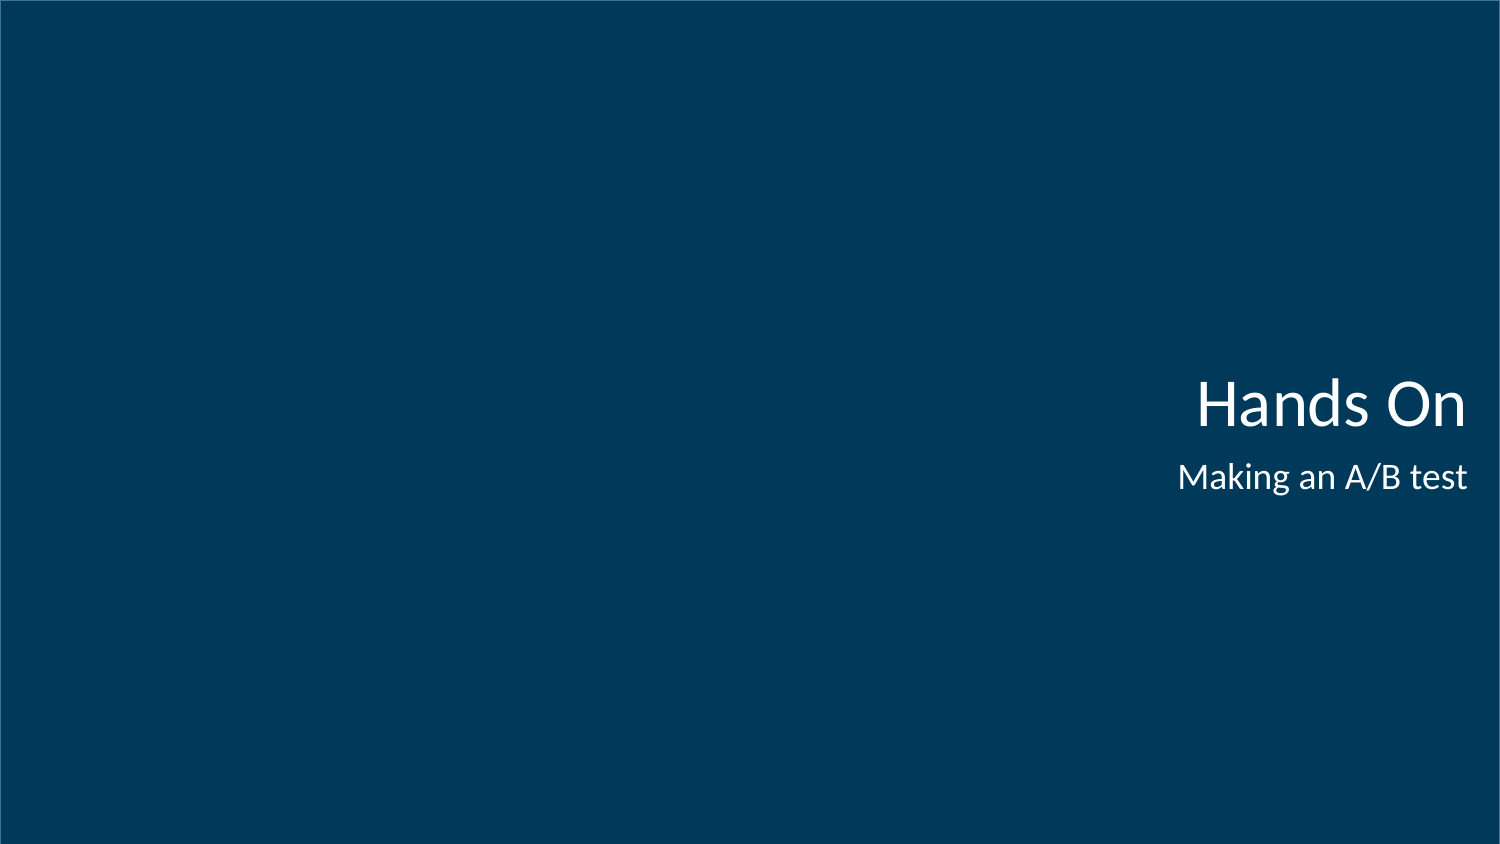

# Hands On
Making an A/B test